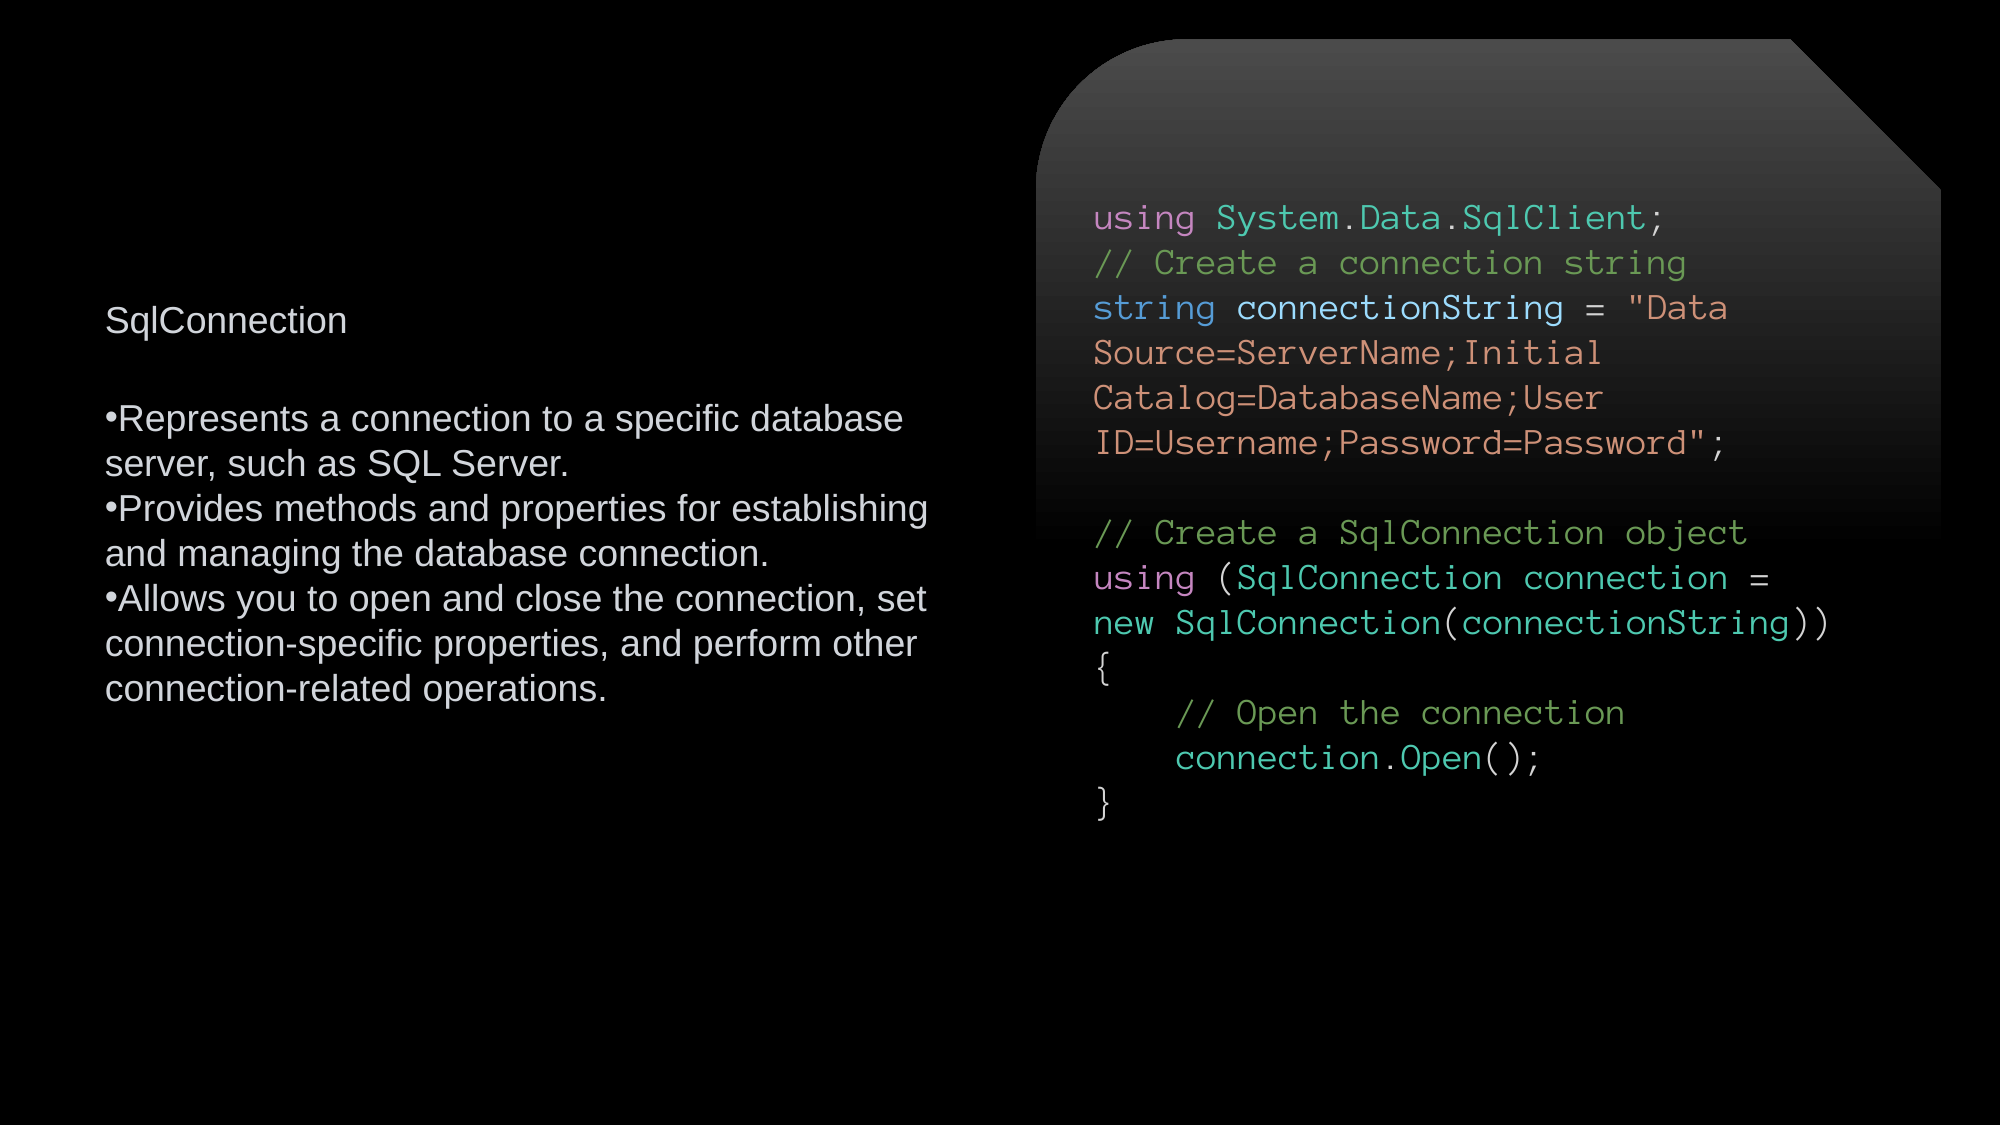

using System.Data.SqlClient;
// Create a connection string
string connectionString = "Data Source=ServerName;Initial Catalog=DatabaseName;User ID=Username;Password=Password";
// Create a SqlConnection object
using (SqlConnection connection = new SqlConnection(connectionString))
{
    // Open the connection
    connection.Open();
}

SqlConnection

Represents a connection to a specific database server, such as SQL Server.
Provides methods and properties for establishing and managing the database connection.
Allows you to open and close the connection, set connection-specific properties, and perform other connection-related operations.